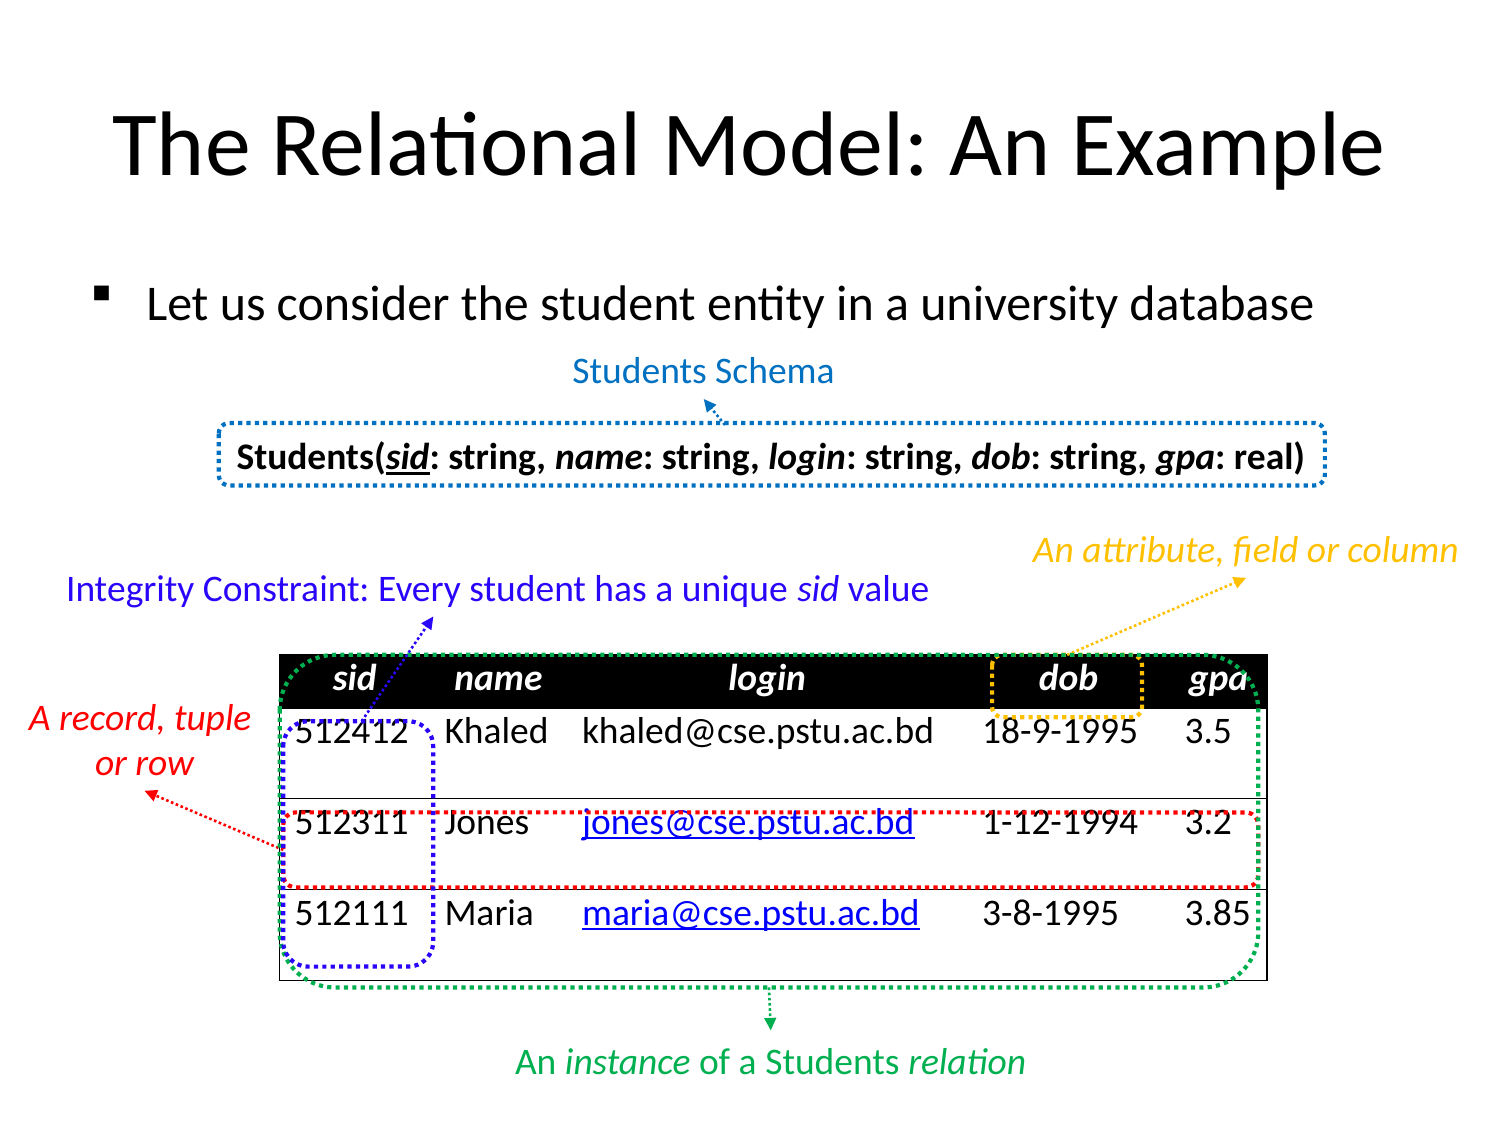

# The Relational Model: An Example
Let us consider the student entity in a university database

Students Schema

Students(sid: string, name: string, login: string, dob: string, gpa: real)
An attribute, field or column
Integrity Constraint: Every student has a unique sid value

| sid | name | login | dob | gpa |
| --- | --- | --- | --- | --- |
| 512412 | Khaled | khaled@cse.pstu.ac.bd | 18-9-1995 | 3.5 |
| 512311 | Jones | jones@cse.pstu.ac.bd | 1-12-1994 | 3.2 |
| 512111 | Maria | maria@cse.pstu.ac.bd | 3-8-1995 | 3.85 |
A record, tuple
or row

An instance of a Students relation